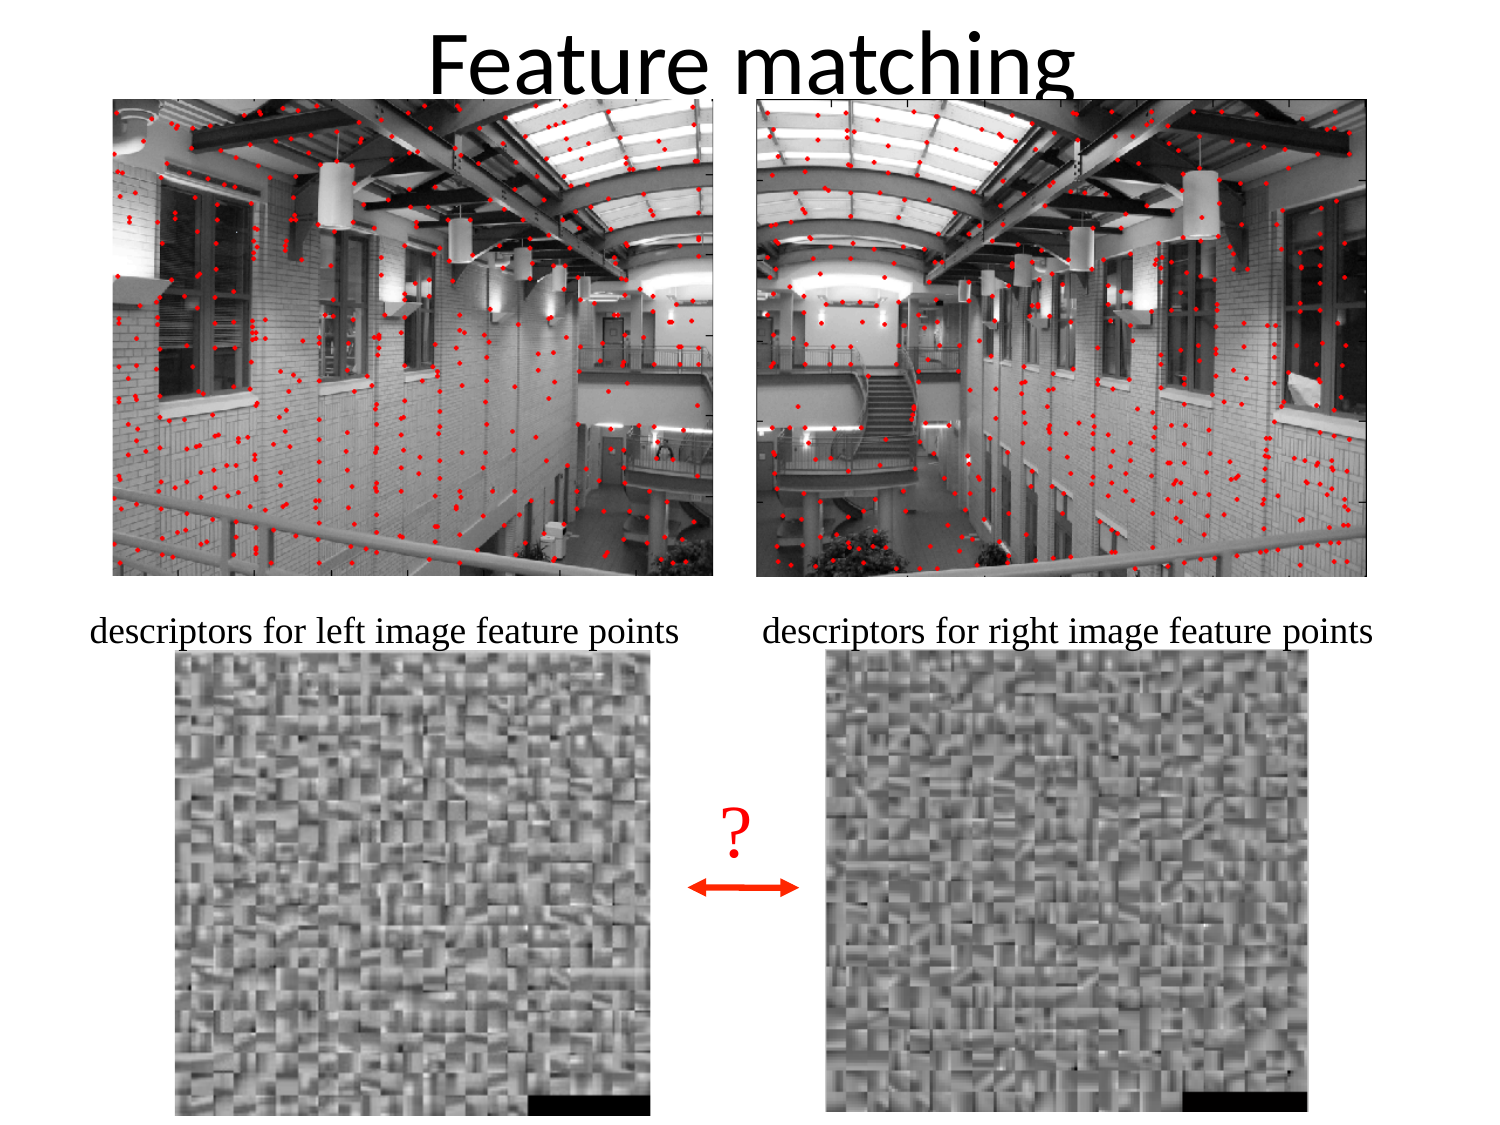

# Feature matching

descriptors for left image feature points
descriptors for right image feature points

?